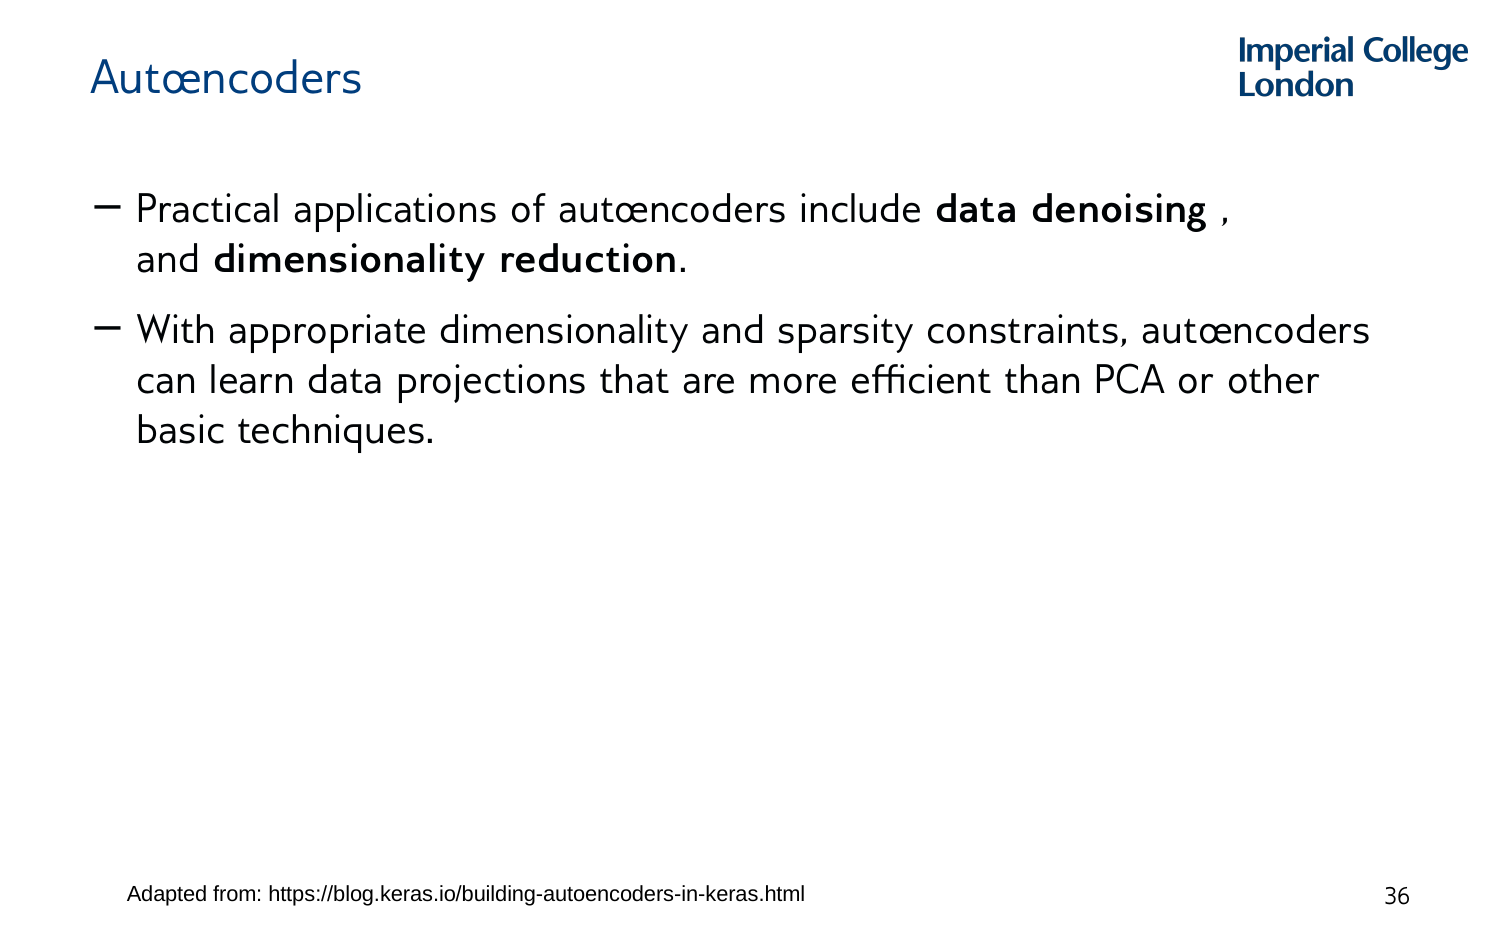

# Autoencoders
Practical applications of autoencoders include data denoising , and dimensionality reduction.
With appropriate dimensionality and sparsity constraints, autoencoders can learn data projections that are more efficient than PCA or other basic techniques.
Adapted from: https://blog.keras.io/building-autoencoders-in-keras.html
36